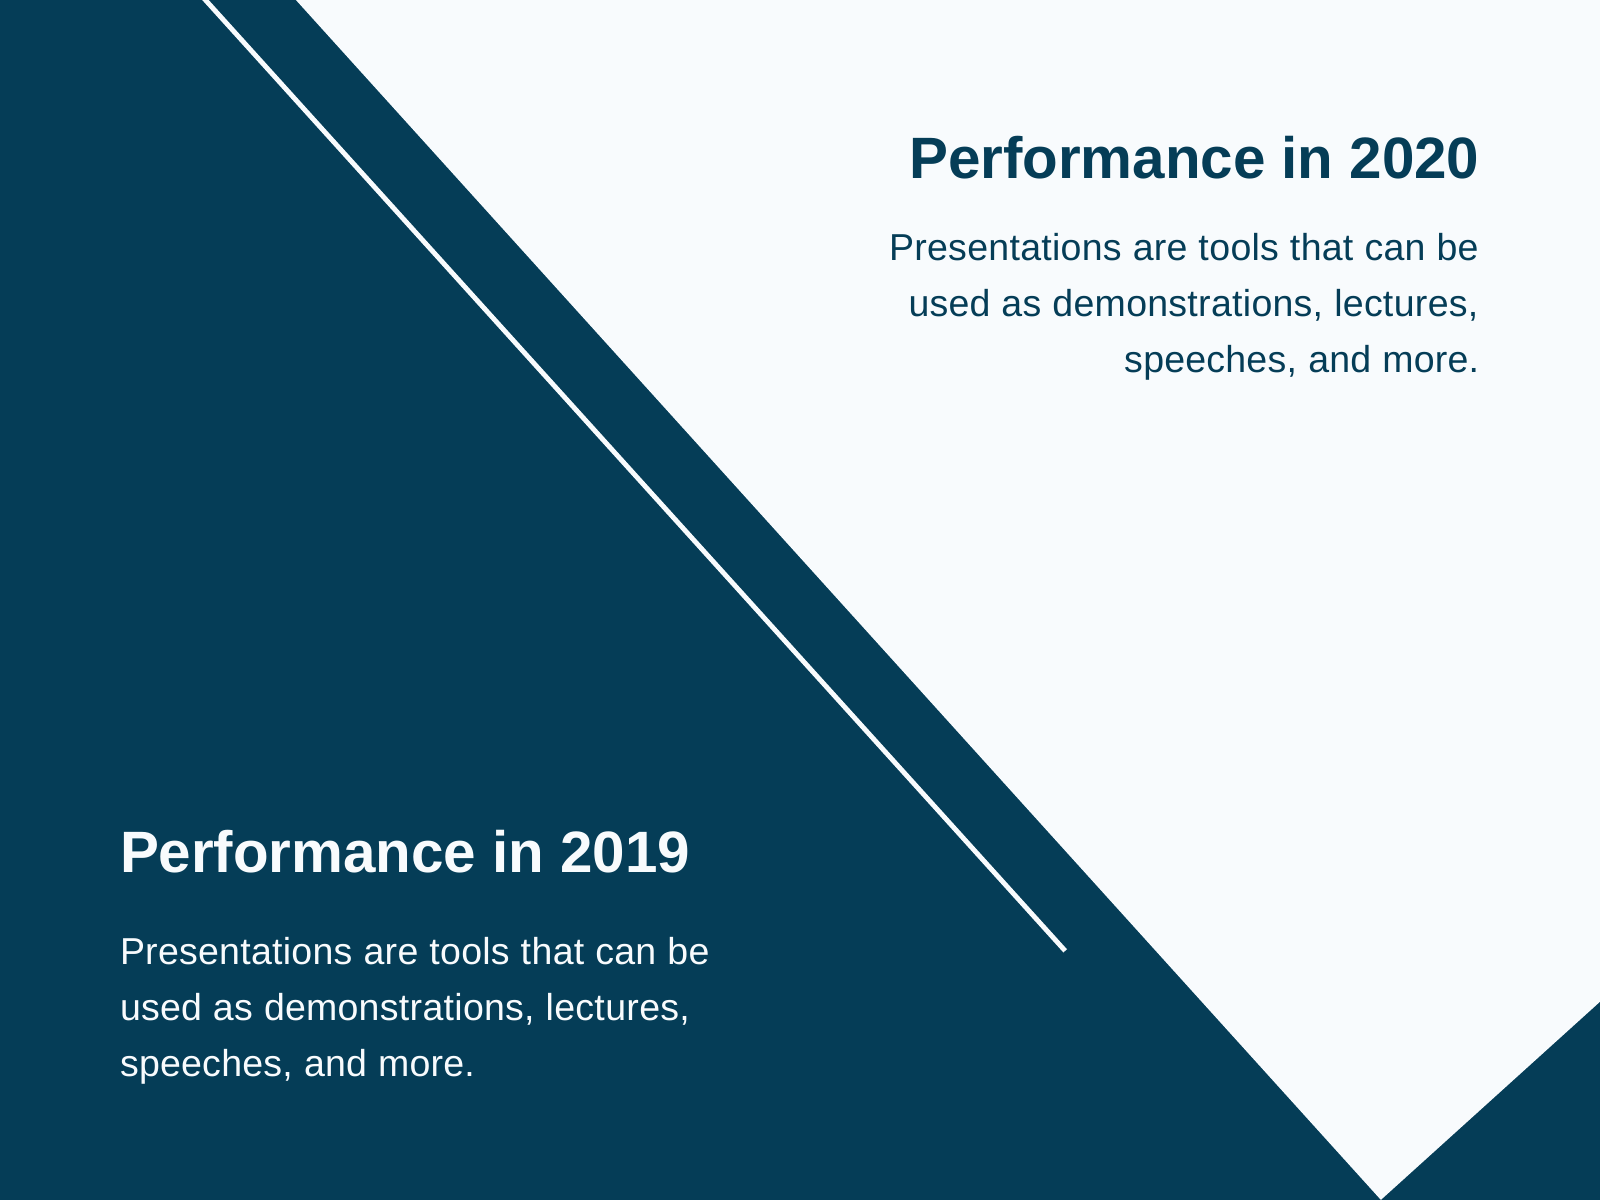

Performance in 2020
Presentations are tools that can be used as demonstrations, lectures, speeches, and more.
Performance in 2019
Presentations are tools that can be used as demonstrations, lectures, speeches, and more.